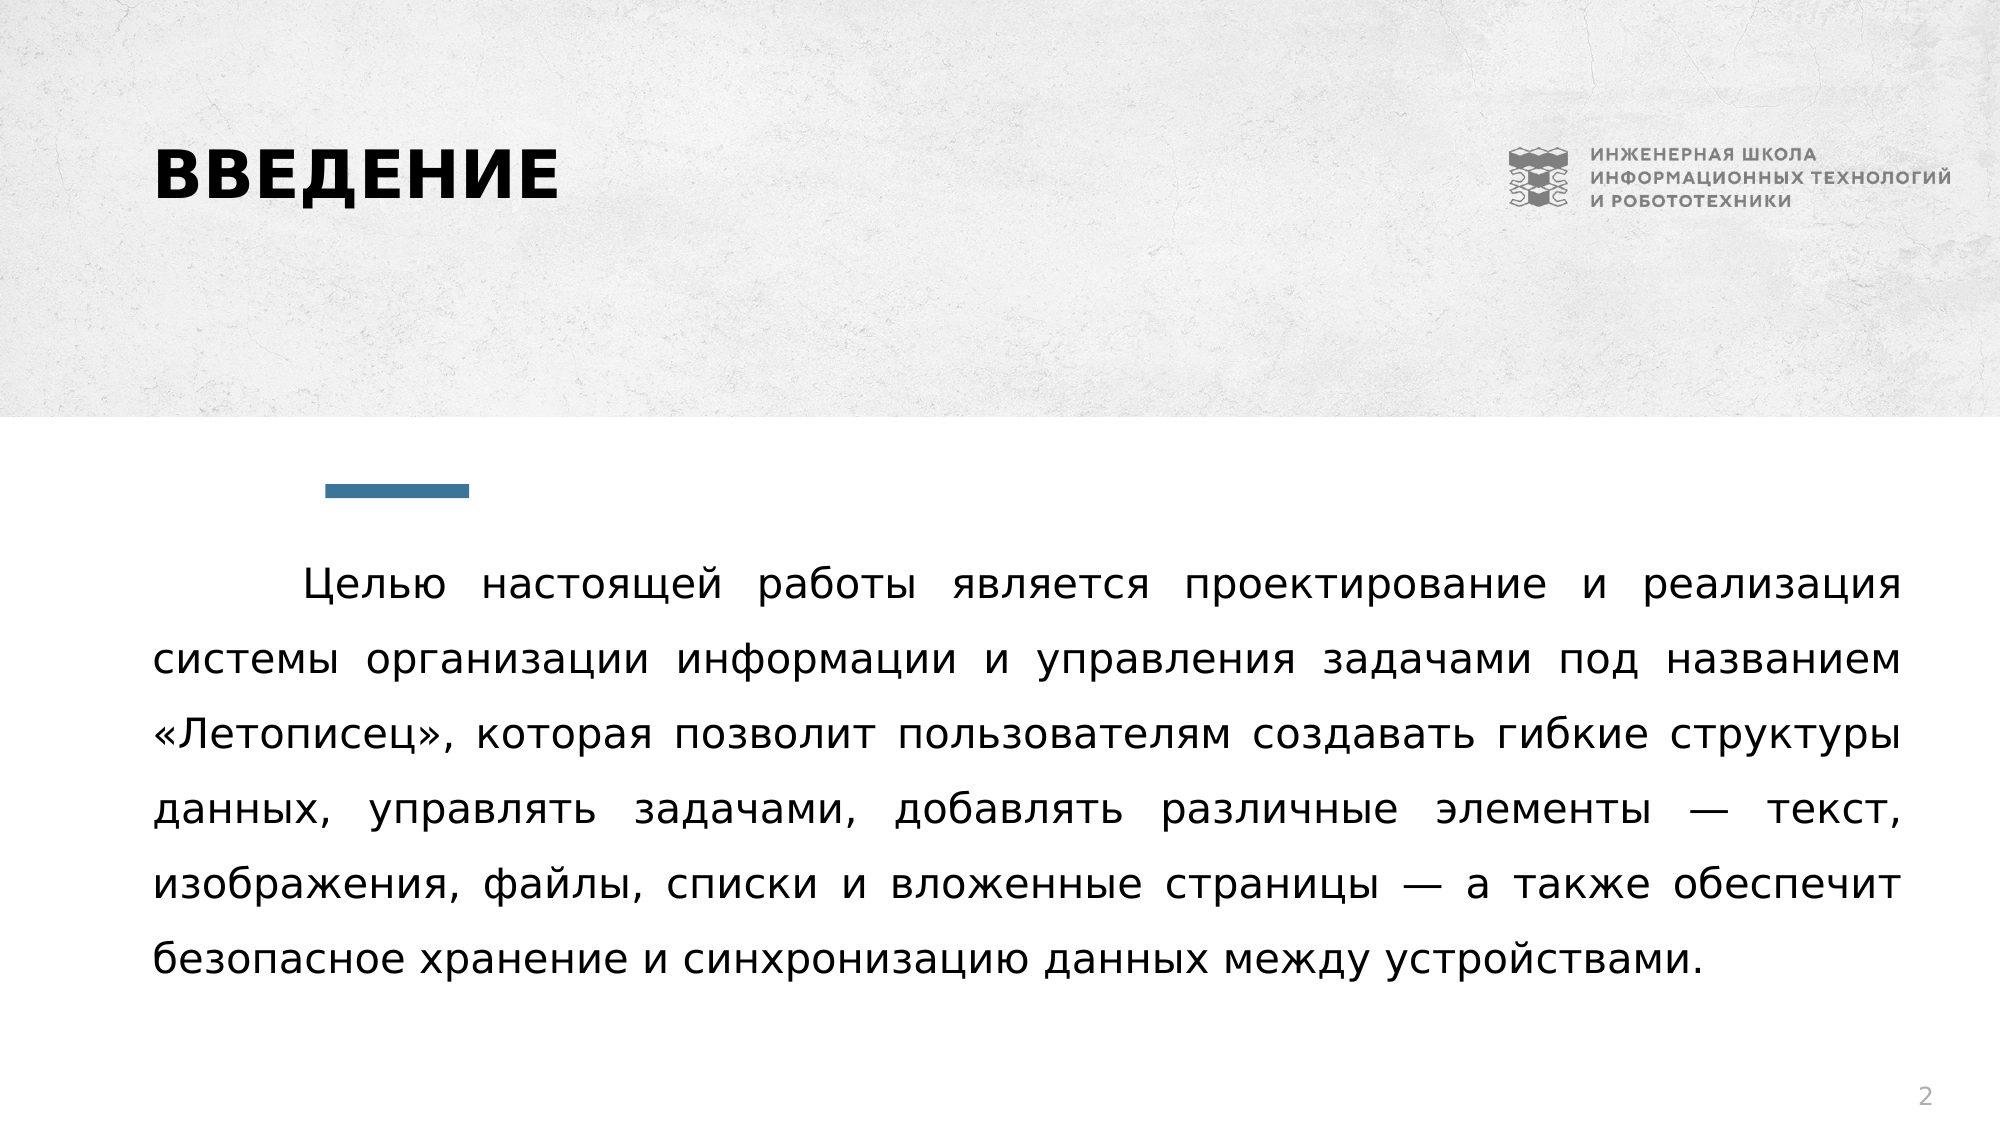

# ВВЕДЕНИЕ
	Целью настоящей работы является проектирование и реализация системы организации информации и управления задачами под названием «Летописец», которая позволит пользователям создавать гибкие структуры данных, управлять задачами, добавлять различные элементы — текст, изображения, файлы, списки и вложенные страницы — а также обеспечит безопасное хранение и синхронизацию данных между устройствами.
2